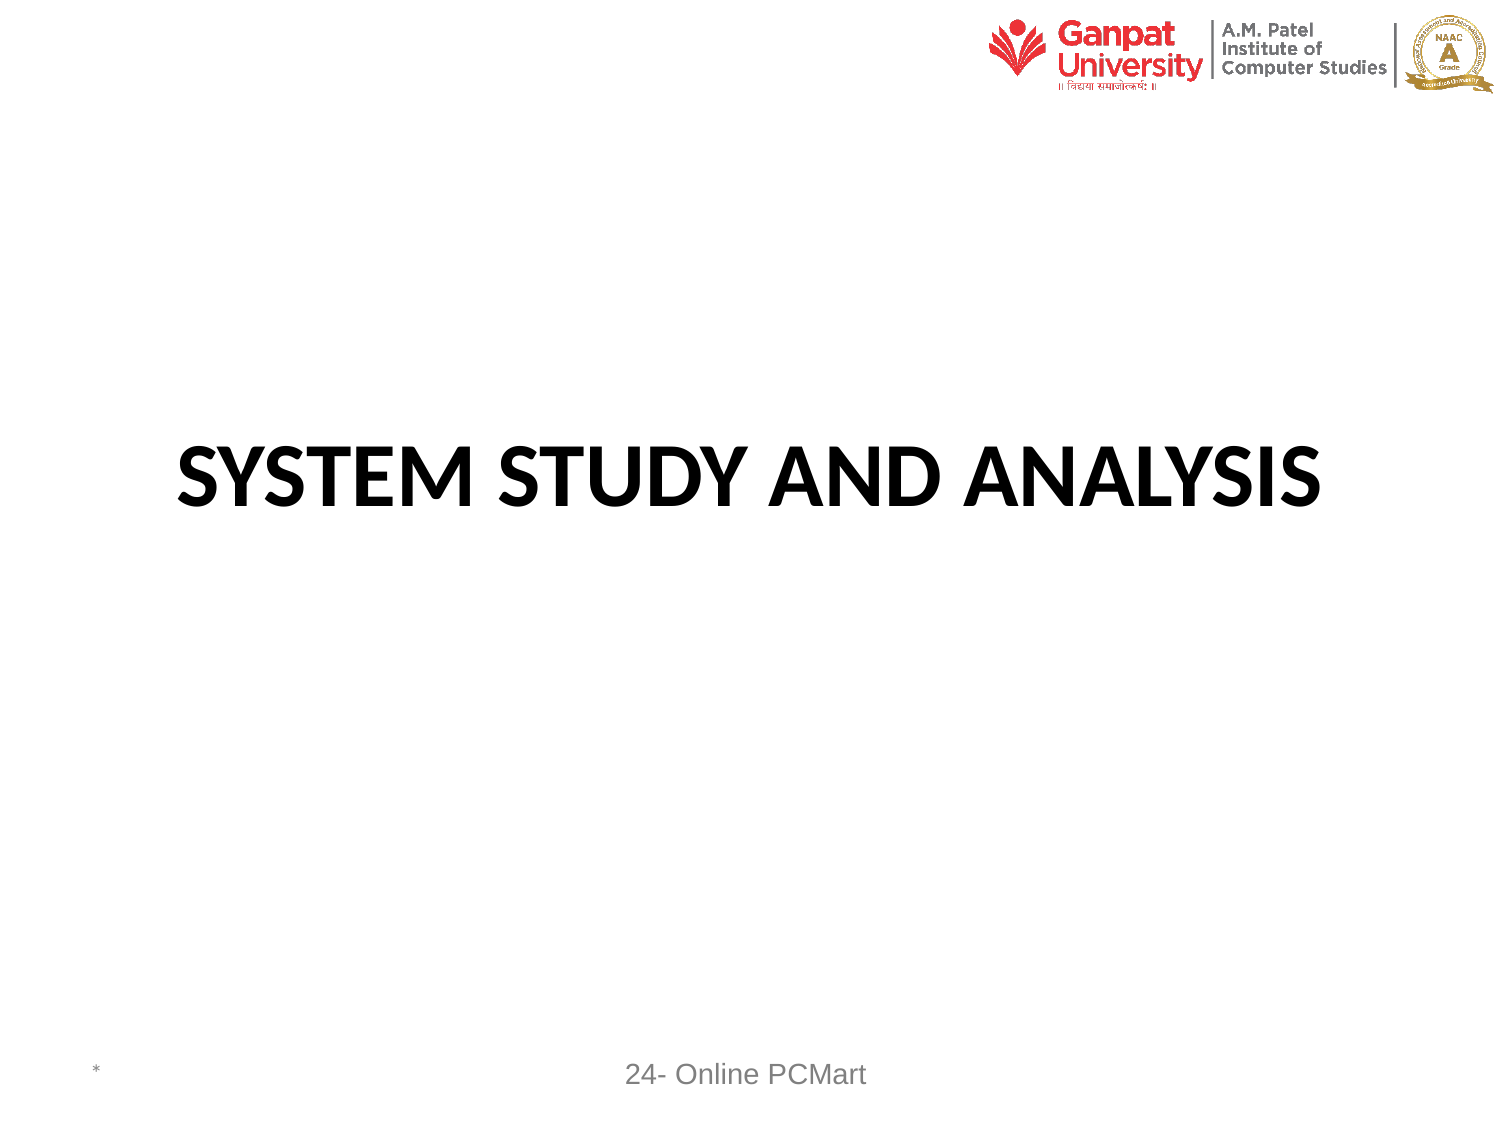

# SYSTEM STUDY AND ANALYSIS
*
24- Online PCMart